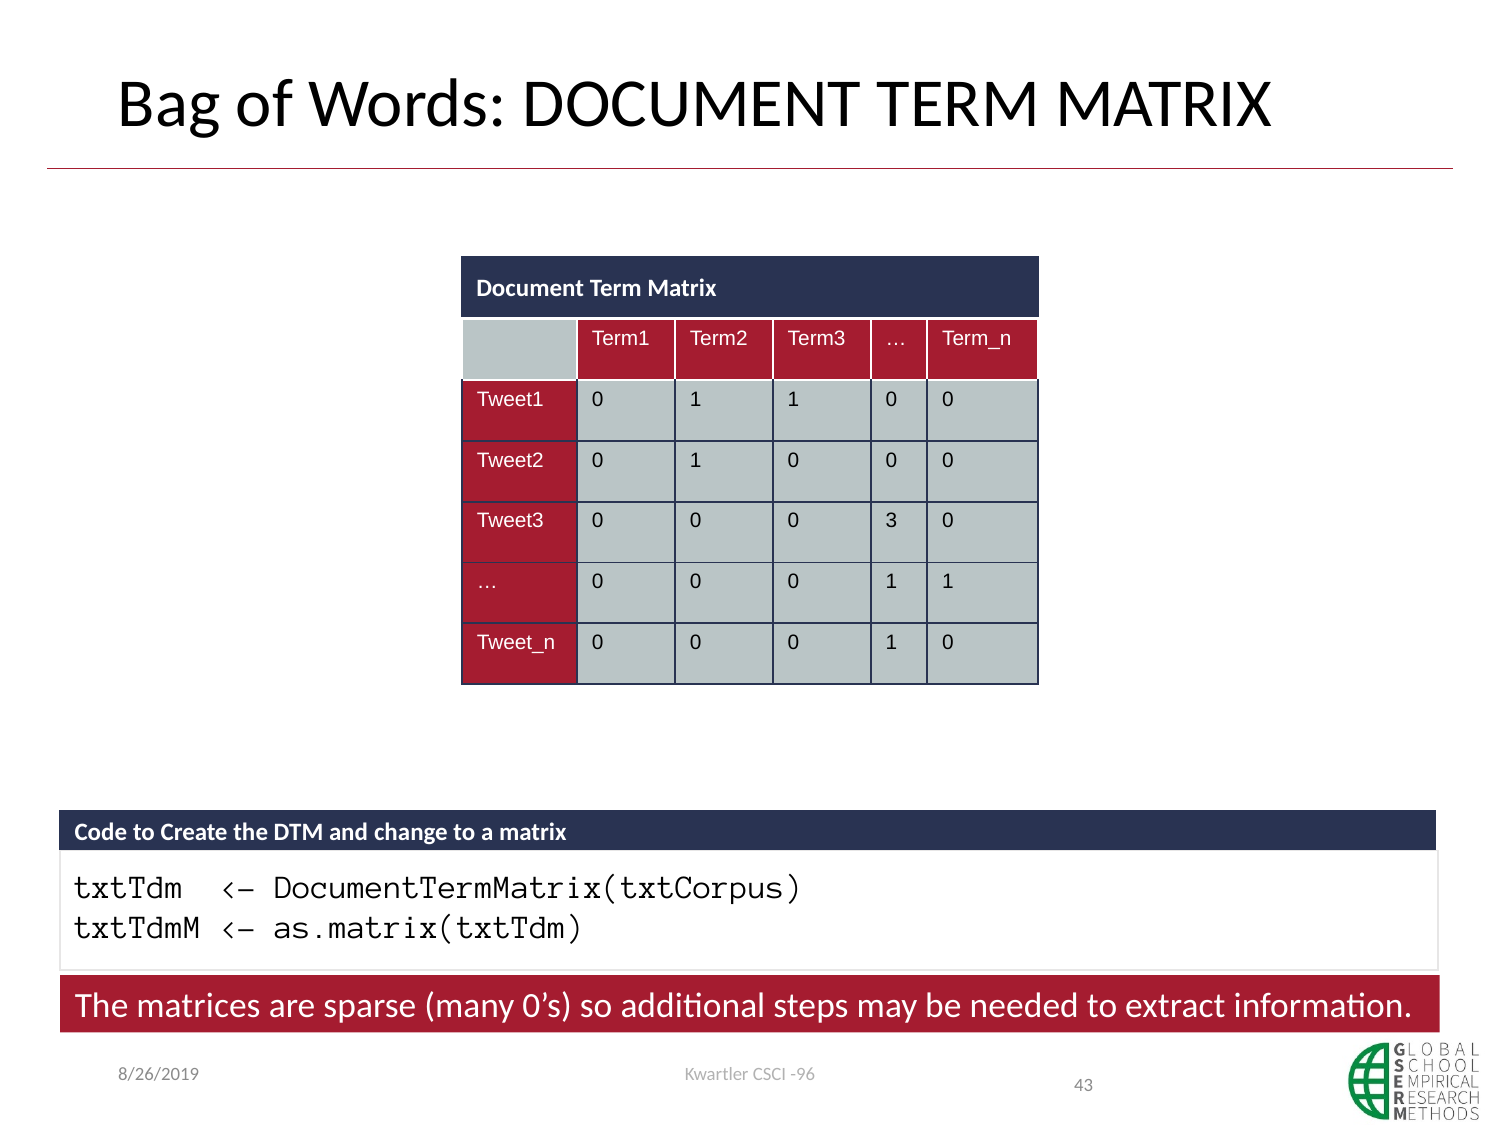

# Bag of Words: DOCUMENT TERM MATRIX
Document Term Matrix
|  | Term1 | Term2 | Term3 | … | Term\_n |
| --- | --- | --- | --- | --- | --- |
| Tweet1 | 0 | 1 | 1 | 0 | 0 |
| Tweet2 | 0 | 1 | 0 | 0 | 0 |
| Tweet3 | 0 | 0 | 0 | 3 | 0 |
| … | 0 | 0 | 0 | 1 | 1 |
| Tweet\_n | 0 | 0 | 0 | 1 | 0 |
Code to Create the DTM and change to a matrix
txtTdm  <- DocumentTermMatrix(txtCorpus)
txtTdmM <- as.matrix(txtTdm)
The matrices are sparse (many 0’s) so additional steps may be needed to extract information.
8/26/2019
Kwartler CSCI -96
43